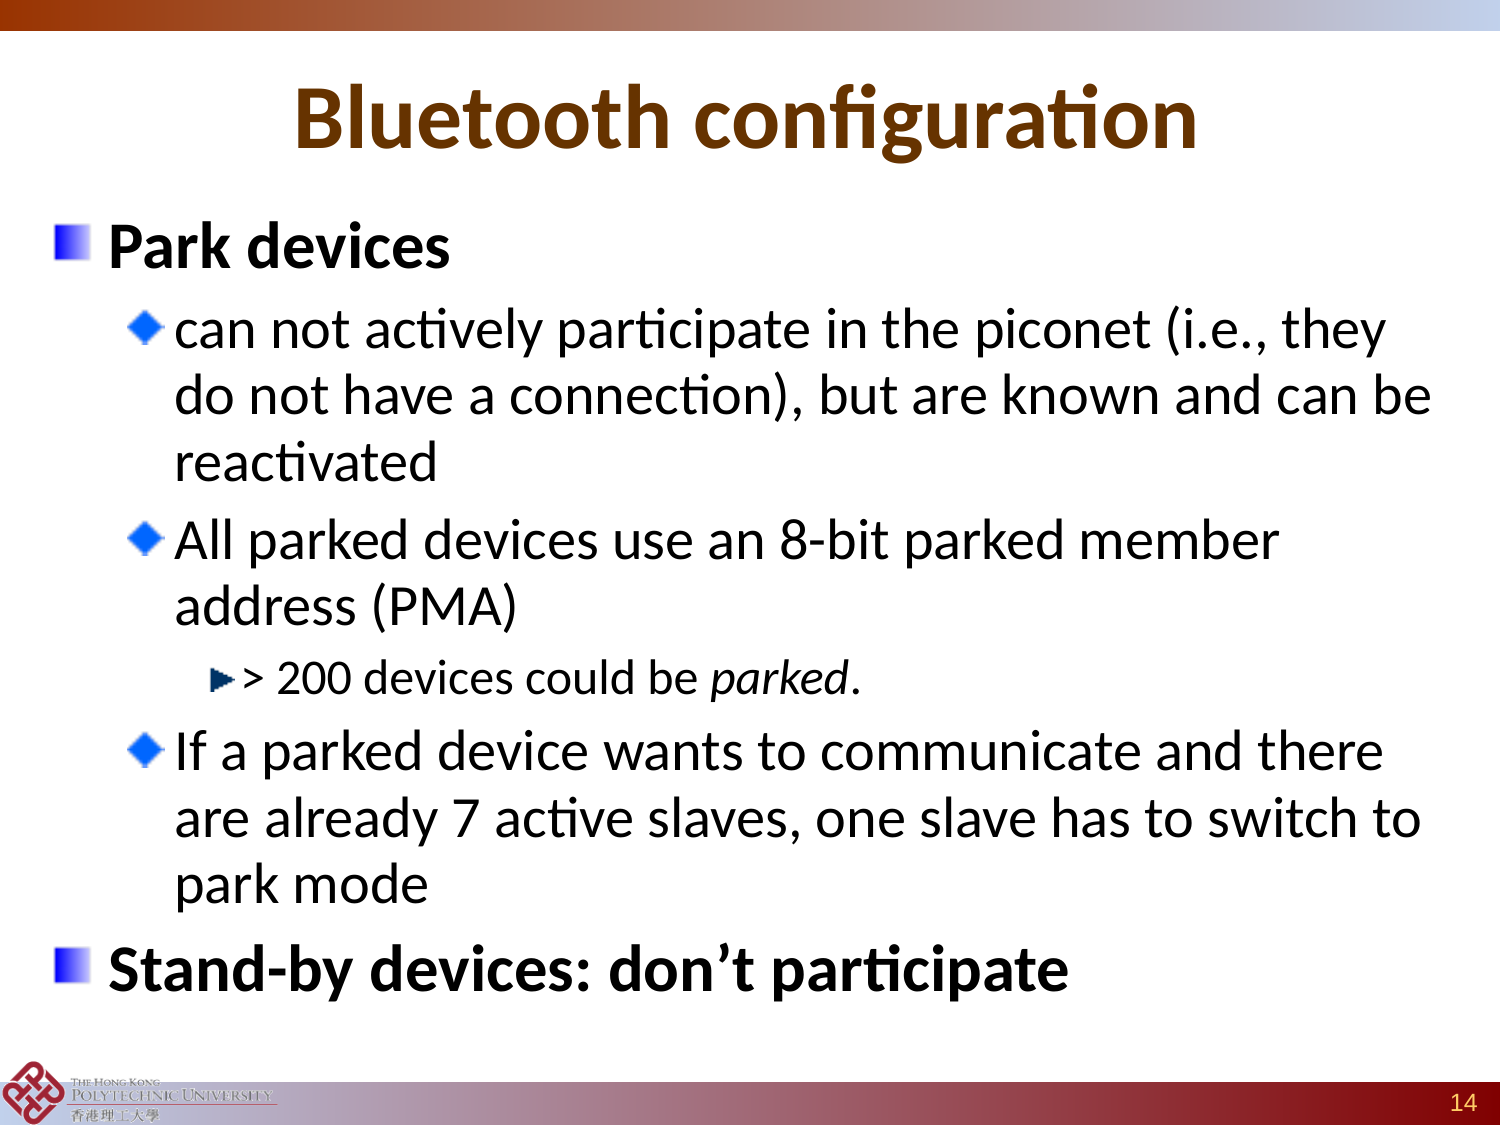

# Bluetooth configuration
Park devices
can not actively participate in the piconet (i.e., they do not have a connection), but are known and can be reactivated
All parked devices use an 8-bit parked member address (PMA)
> 200 devices could be parked.
If a parked device wants to communicate and there are already 7 active slaves, one slave has to switch to park mode
Stand-by devices: don’t participate